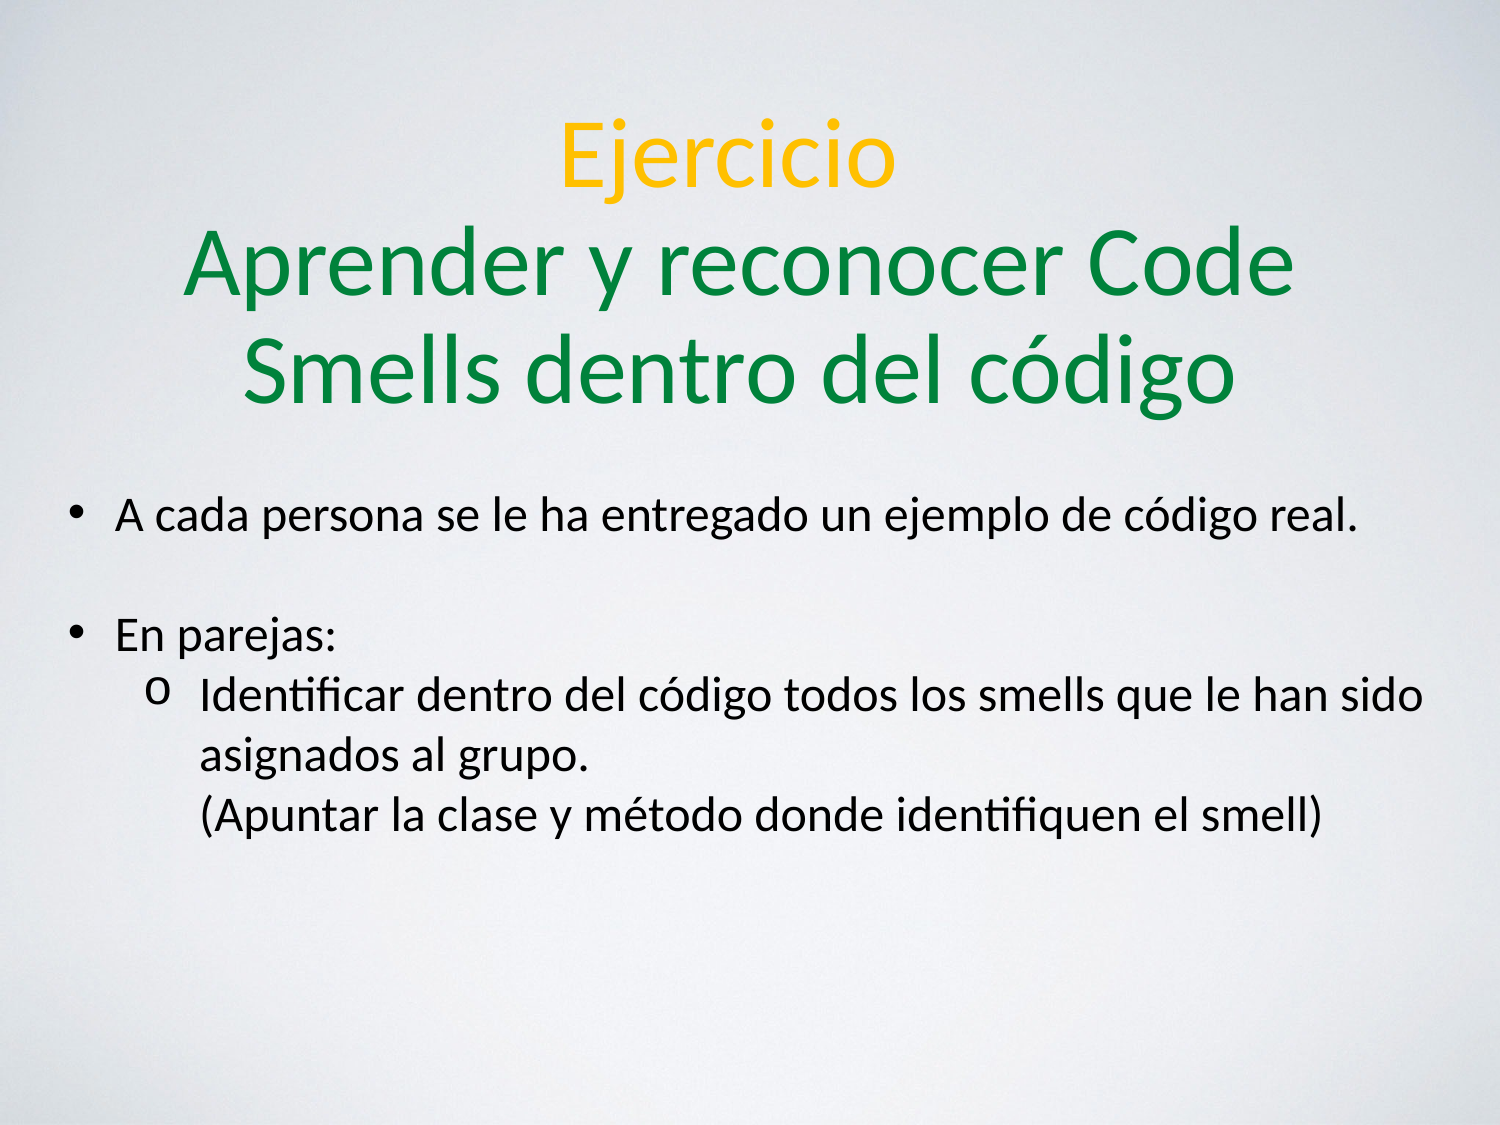

# Ejercicio Aprender y reconocer Code Smells dentro del código
A cada persona se le ha entregado un ejemplo de código real.

En parejas:
Identificar dentro del código todos los smells que le han sido asignados al grupo.
(Apuntar la clase y método donde identifiquen el smell)